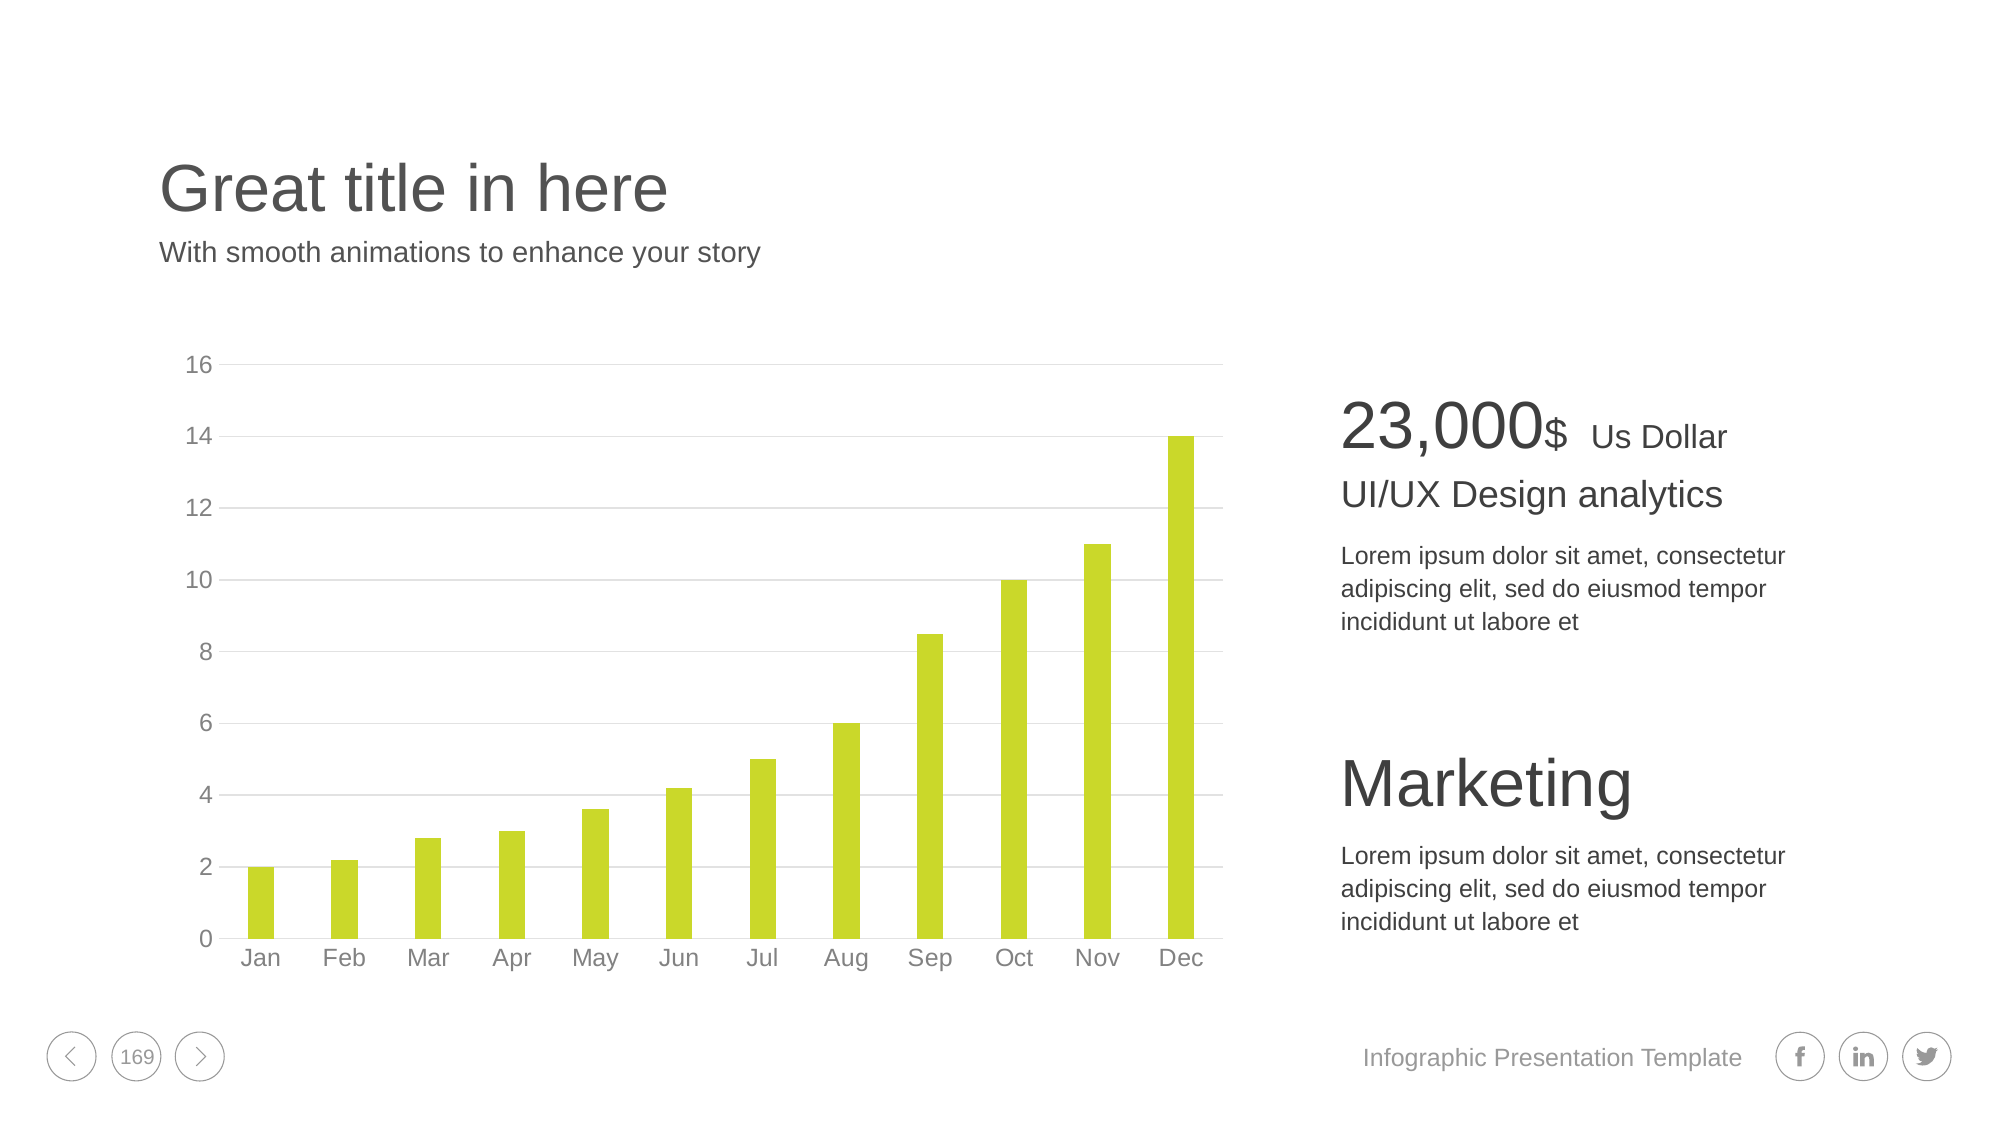

Great title in here
With smooth animations to enhance your story

### Chart

| Category | Series 1 |
|---|---|
| Jan | 2.0 |
| Feb | 2.2 |
| Mar | 2.8 |
| Apr | 3.0 |
| May | 3.6 |
| Jun | 4.2 |
| Jul | 5.0 |
| Aug | 6.0 |
| Sep | 8.5 |
| Oct | 10.0 |
| Nov | 11.0 |
| Dec | 14.0 |
23,000$ Us Dollar
UI/UX Design analytics
Lorem ipsum dolor sit amet, consectetur adipiscing elit, sed do eiusmod tempor incididunt ut labore et
Marketing
Lorem ipsum dolor sit amet, consectetur adipiscing elit, sed do eiusmod tempor incididunt ut labore et
169